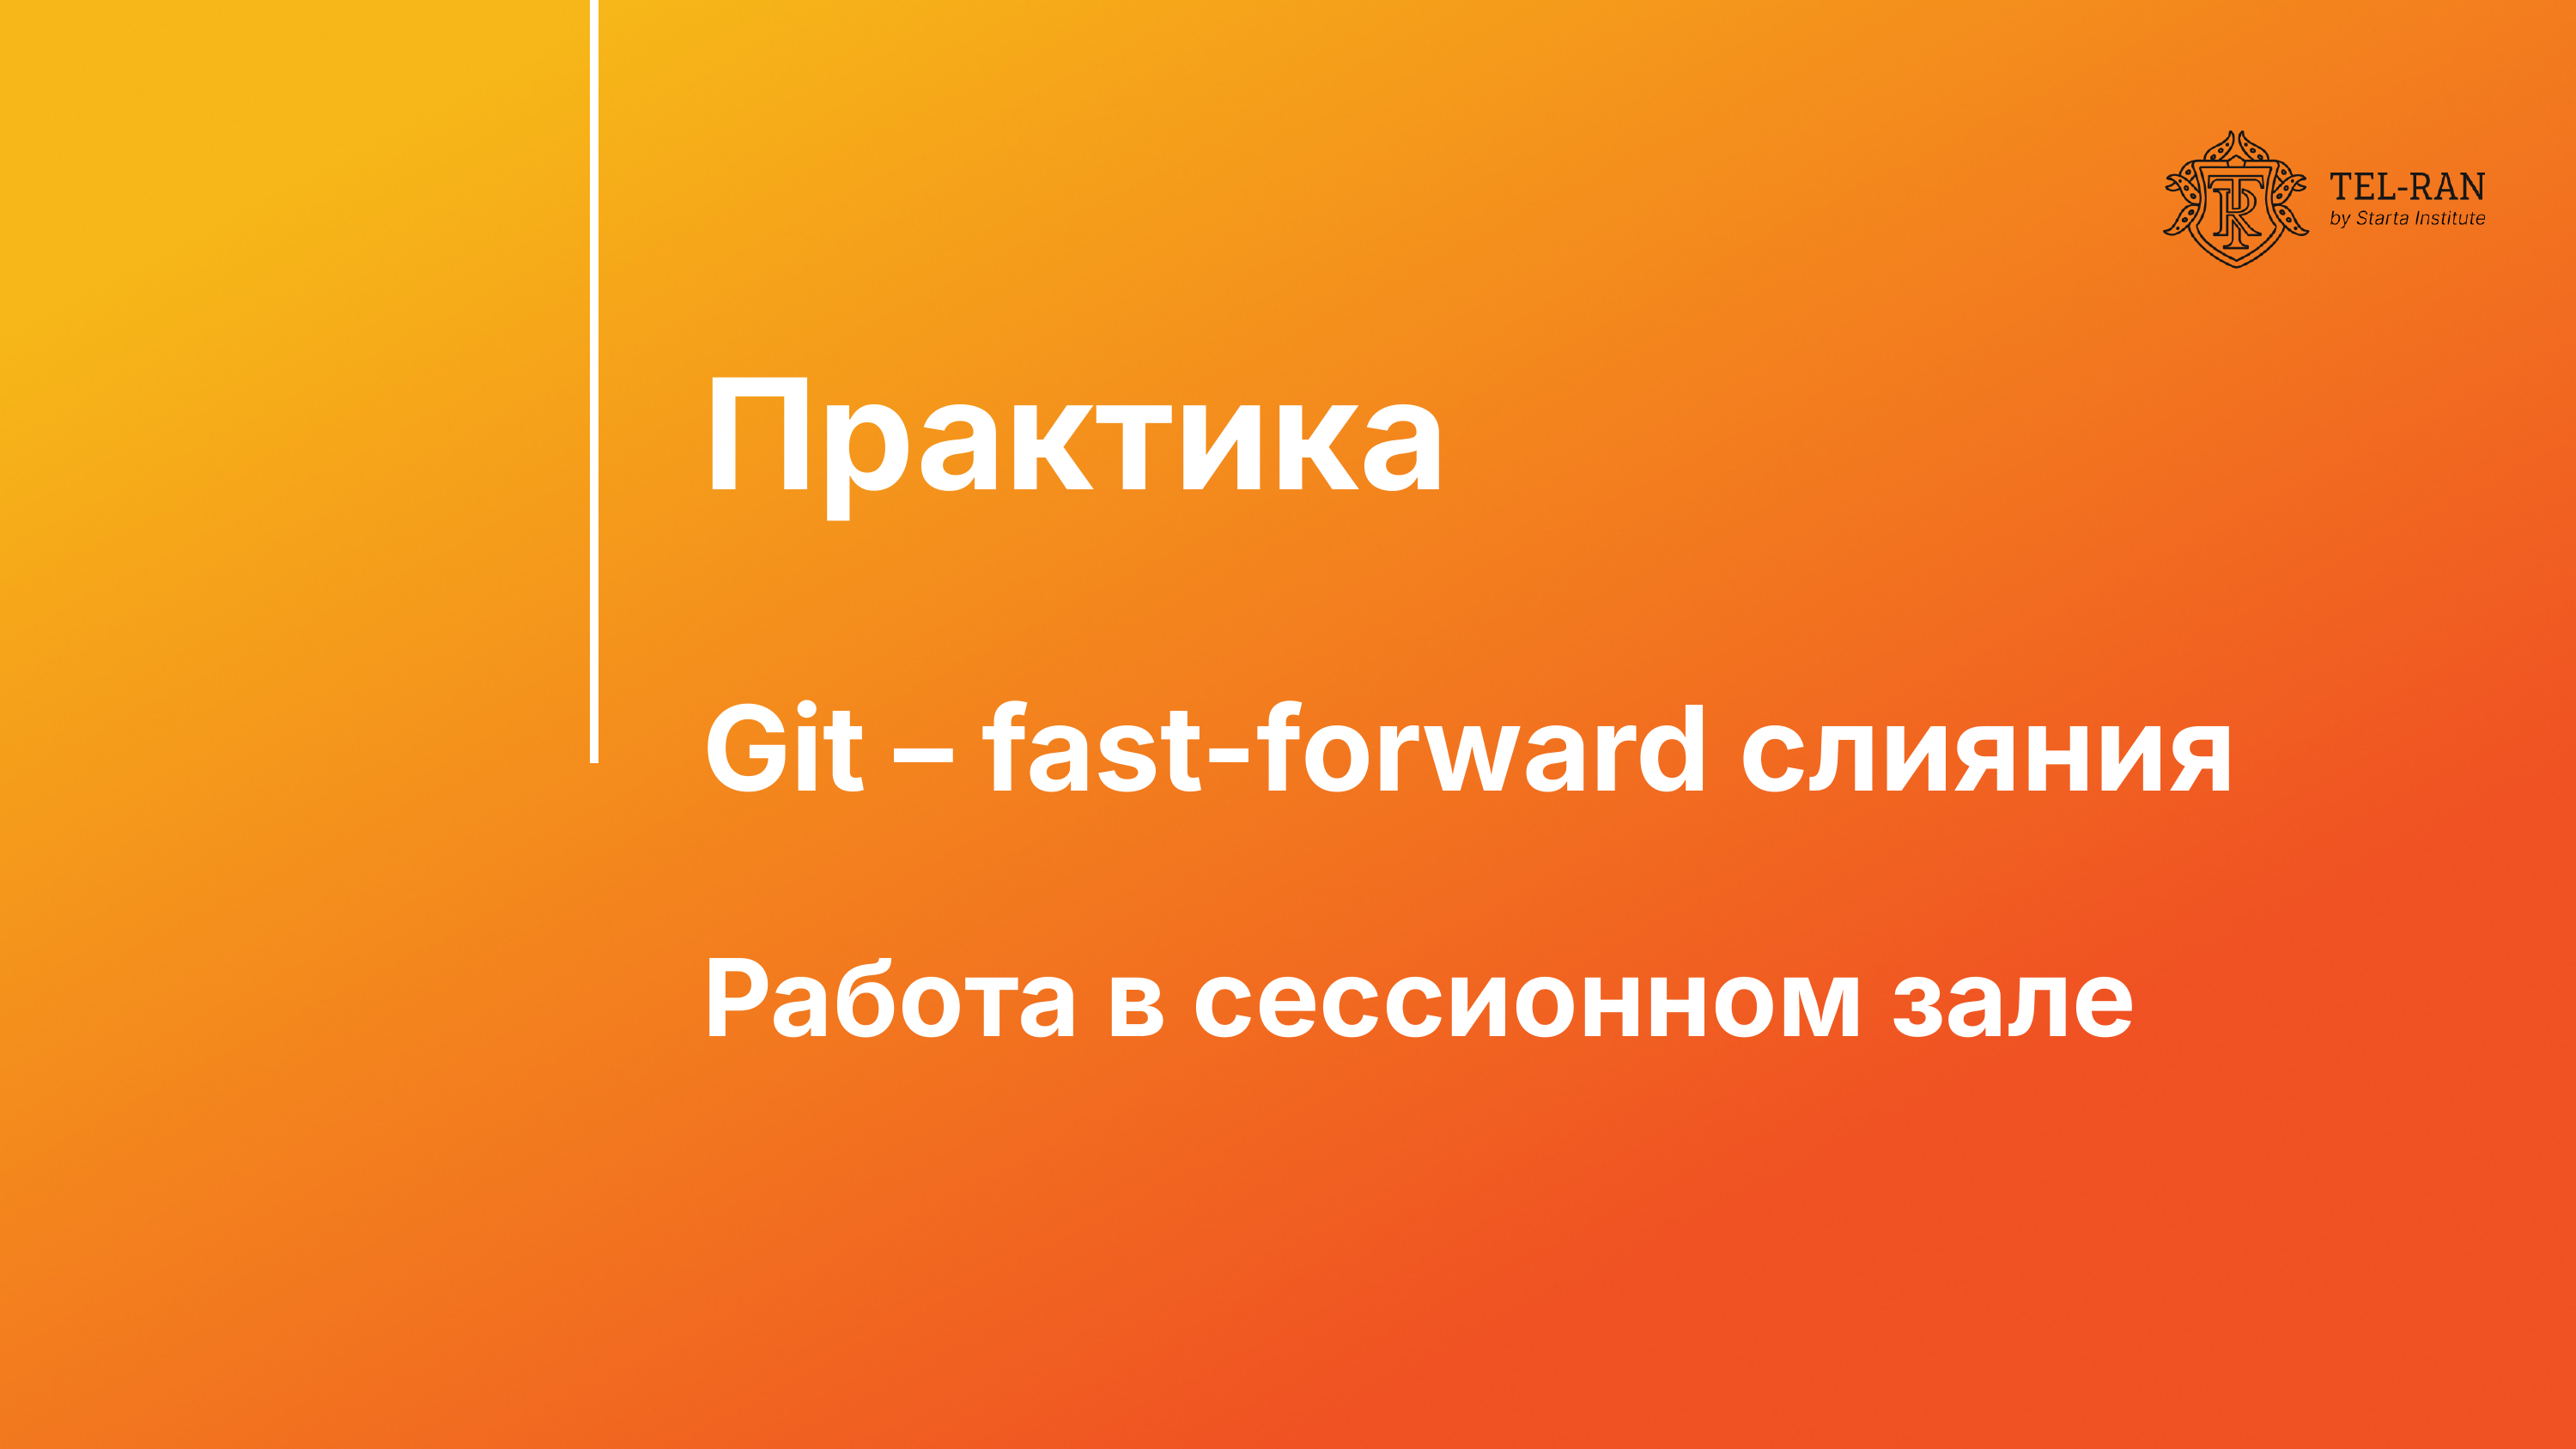

Практика

Git – fast-forward слияния

Работа в сессионном зале